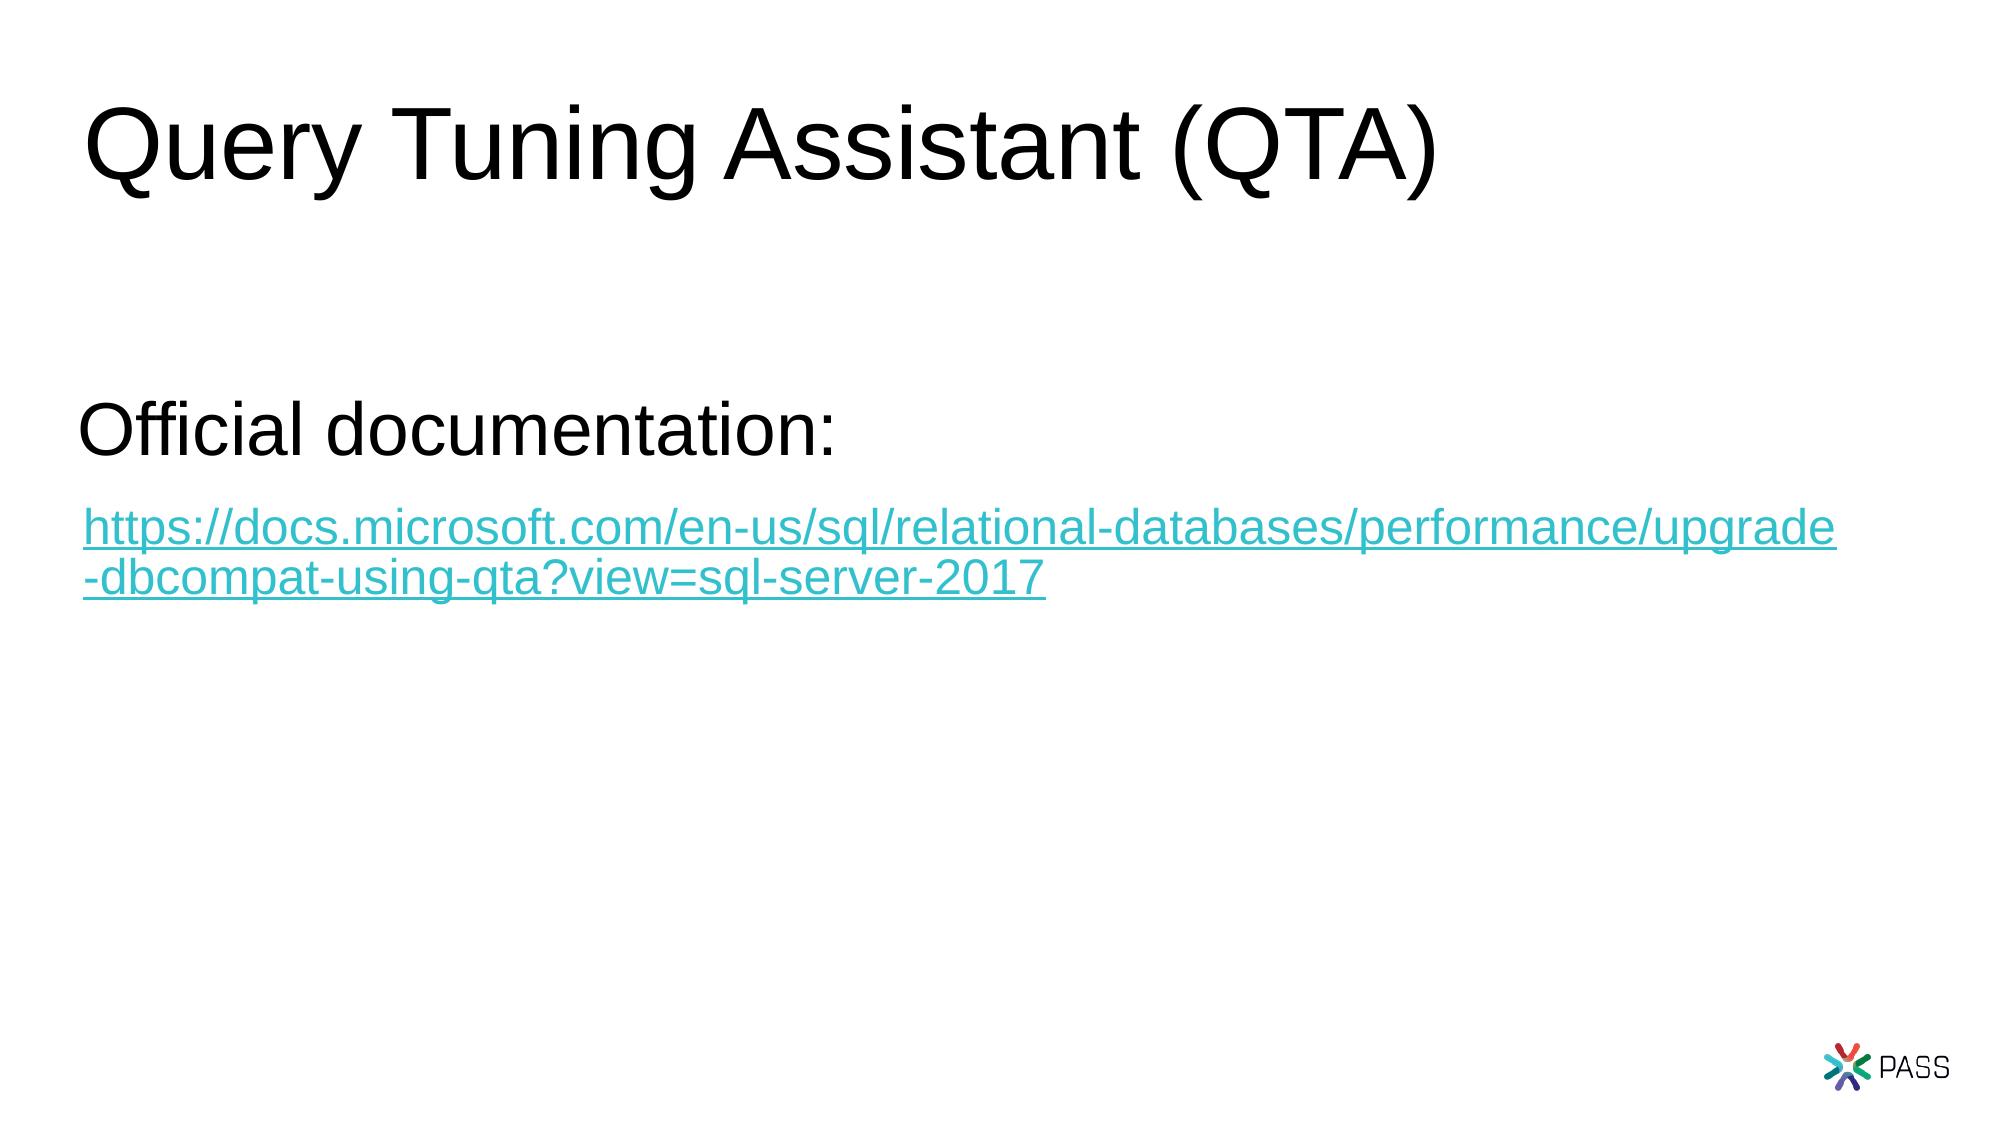

# Query Tuning Assistant (QTA)
Official documentation:

https://docs.microsoft.com/en-us/sql/relational-databases/performance/upgrade-dbcompat-using-qta?view=sql-server-2017